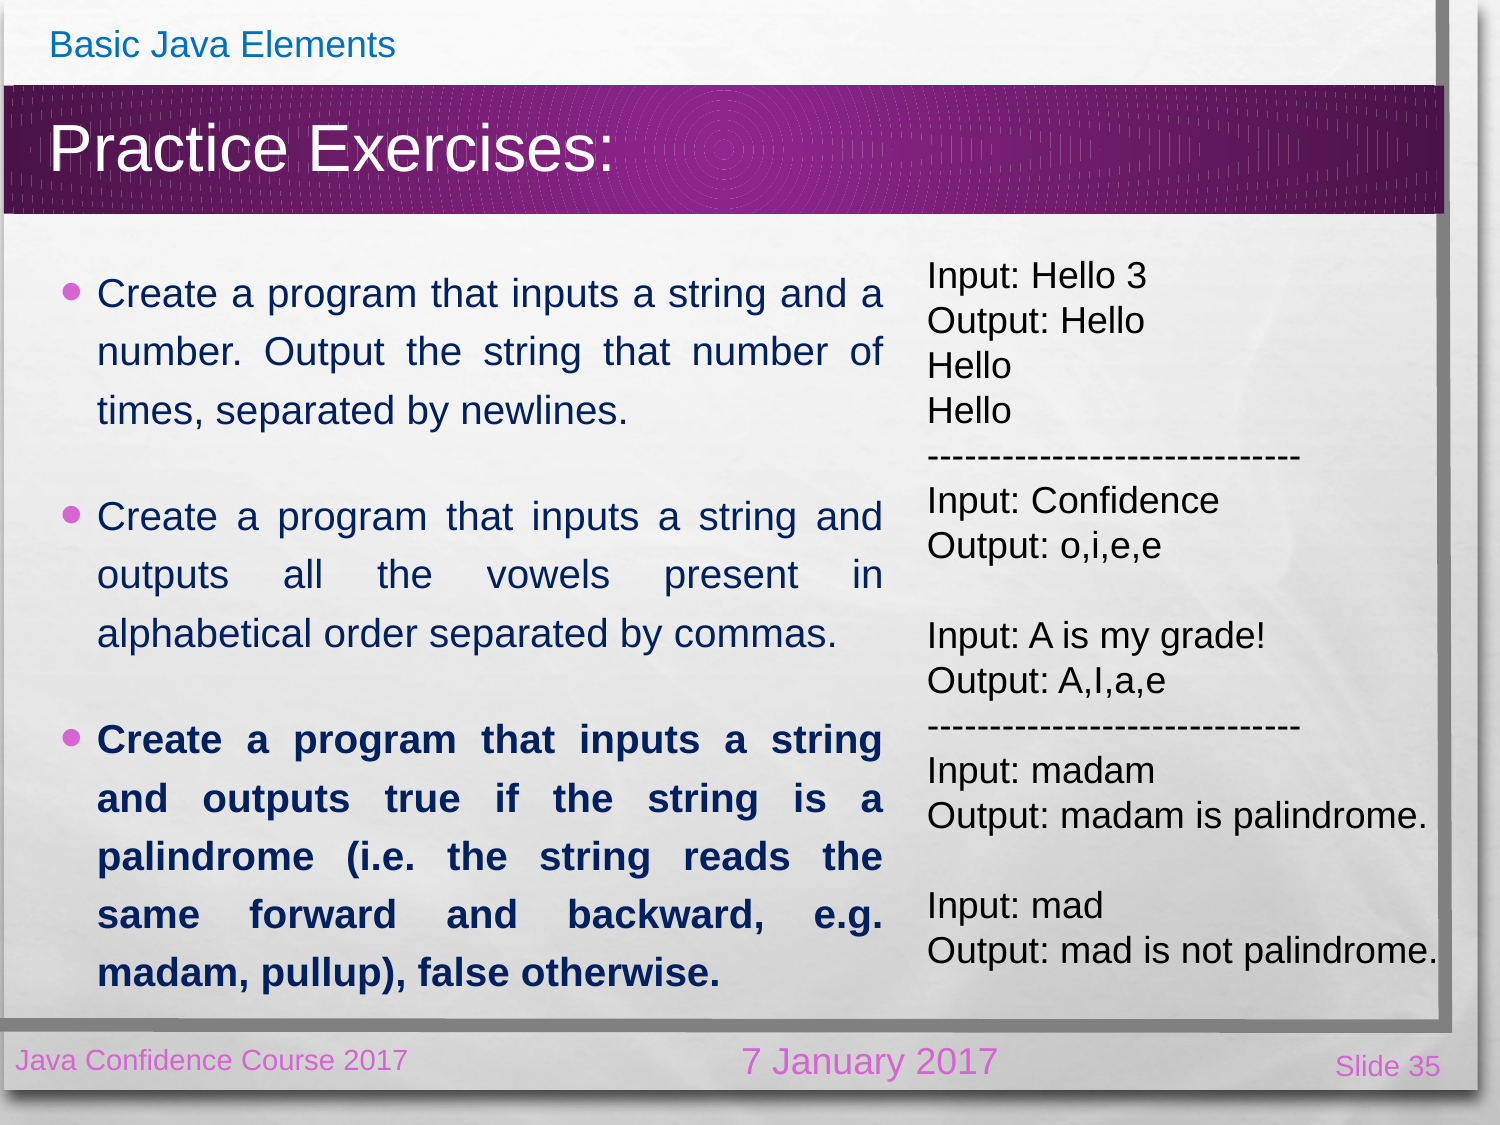

# Practice Exercises:
Input: Hello 3
Output: Hello
Hello
Hello
------------------------------
Input: Confidence
Output: o,i,e,e

Input: A is my grade!
Output: A,I,a,e
------------------------------
Input: madam
Output: madam is palindrome.

Input: mad
Output: mad is not palindrome.
Create a program that inputs a string and a number. Output the string that number of times, separated by newlines.
Create a program that inputs a string and outputs all the vowels present in alphabetical order separated by commas.
Create a program that inputs a string and outputs true if the string is a palindrome (i.e. the string reads the same forward and backward, e.g. madam, pullup), false otherwise.
7 January 2017
Java Confidence Course 2017
Slide 35